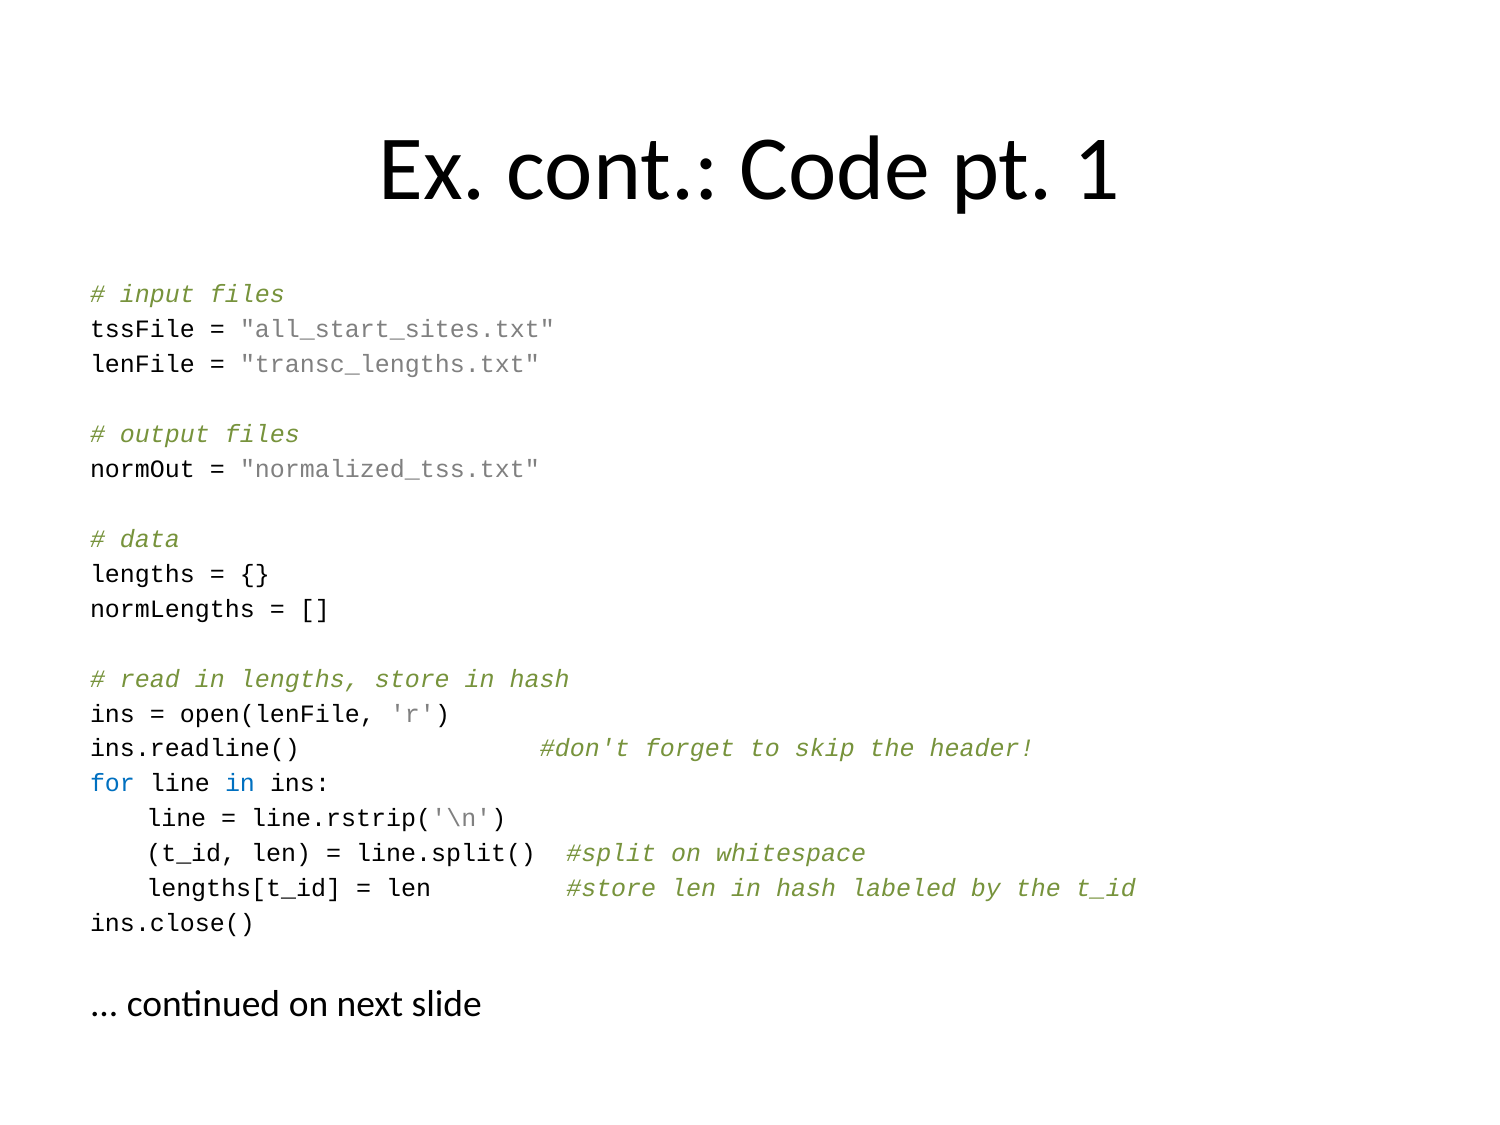

# Ex. cont.: Code pt. 1
# input files
tssFile = "all_start_sites.txt"
lenFile = "transc_lengths.txt"

# output files
normOut = "normalized_tss.txt"

# data
lengths = {}
normLengths = []

# read in lengths, store in hash
ins = open(lenFile, 'r')
ins.readline()                #don't forget to skip the header!
for line in ins:
	line = line.rstrip('\n')
	(t_id, len) = line.split()  #split on whitespace
	lengths[t_id] = len         #store len in hash labeled by the t_id
ins.close()

... continued on next slide